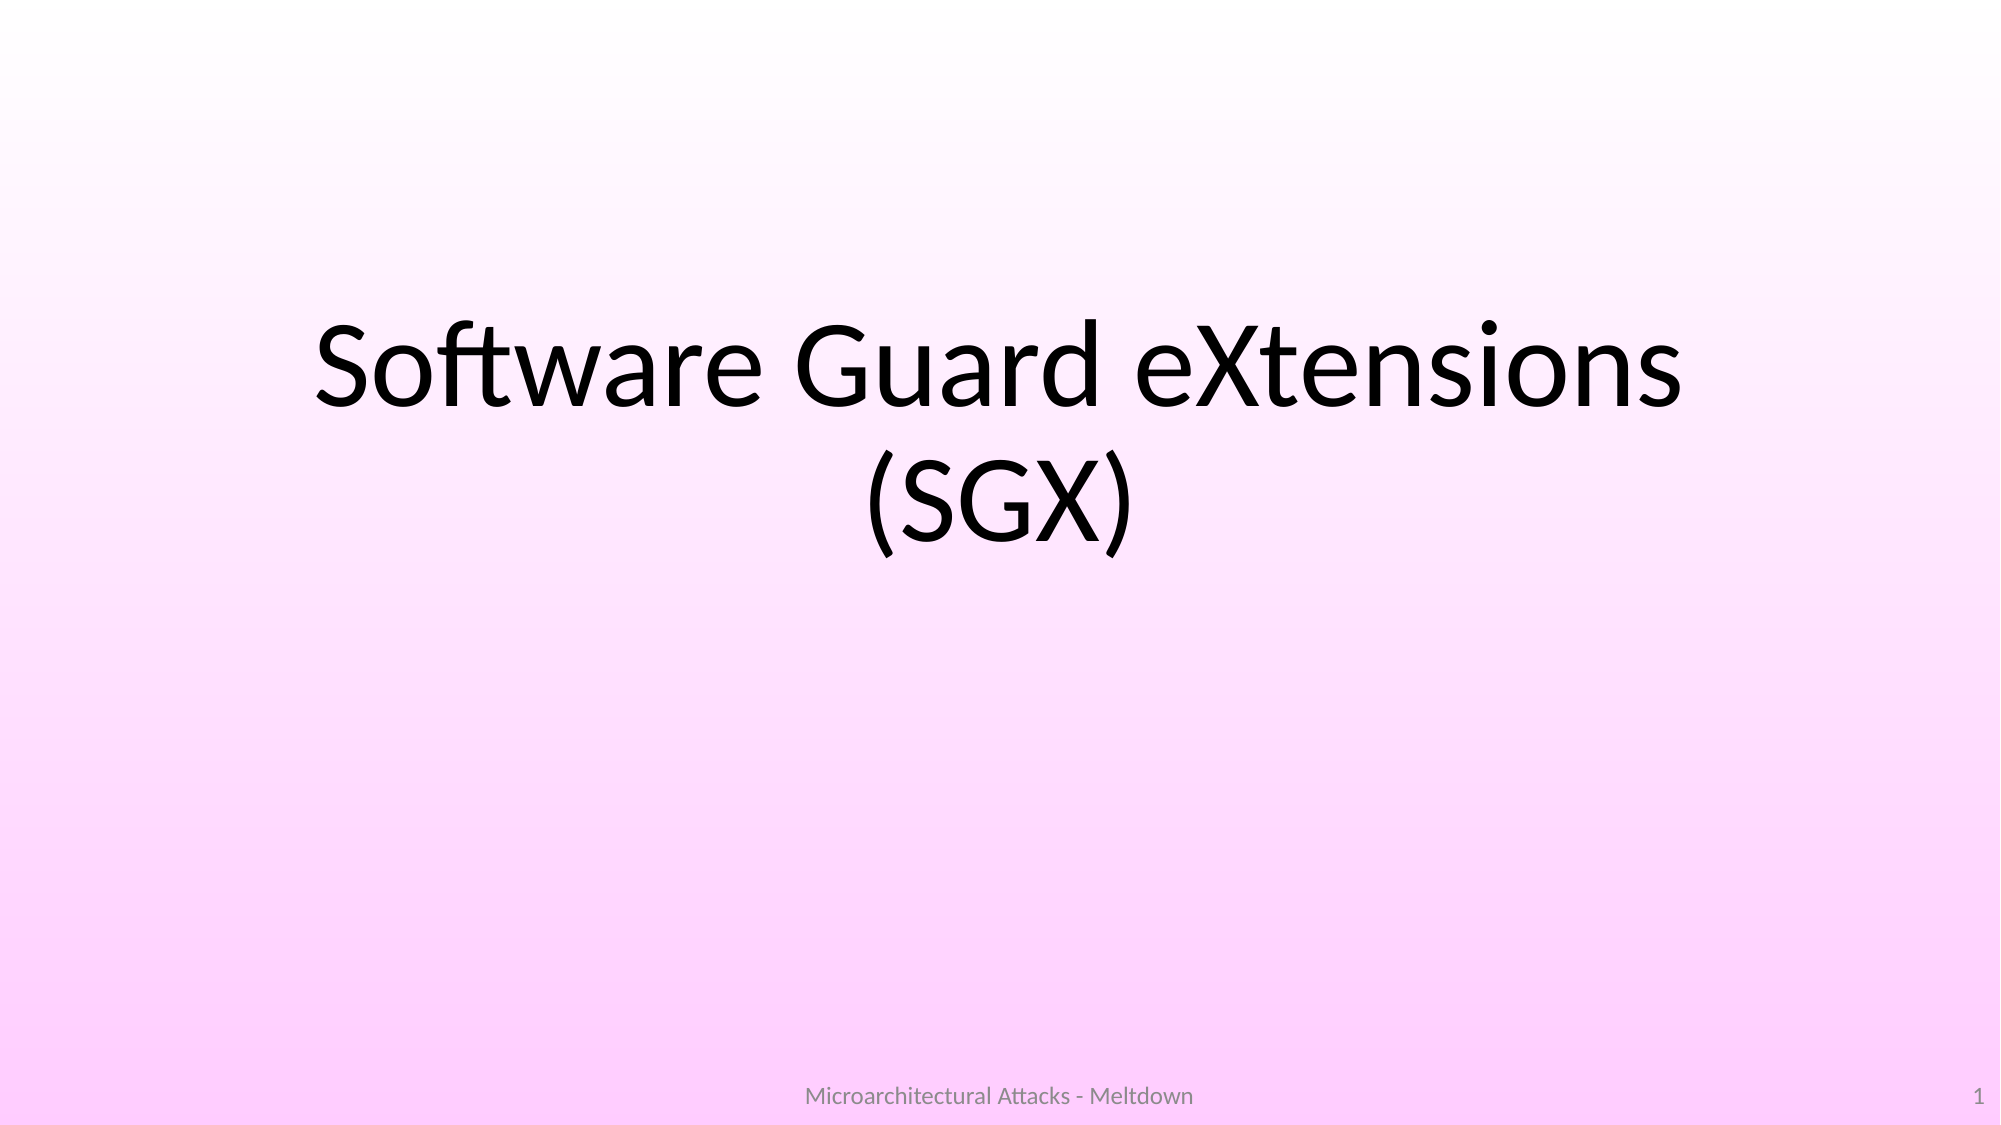

# Software Guard eXtensions (SGX)

Microarchitectural Attacks - Meltdown
1